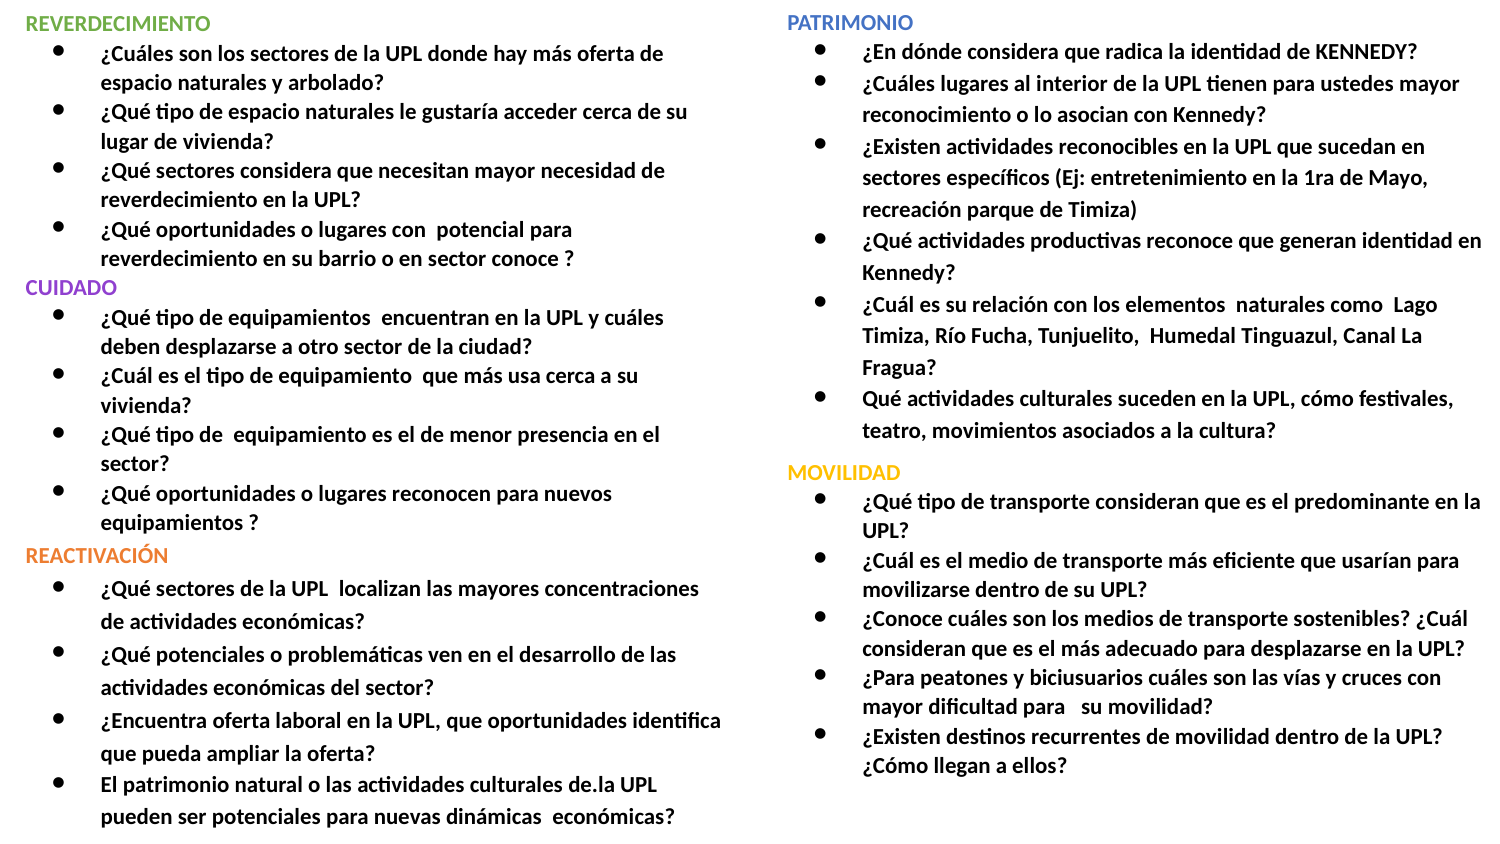

PATRIMONIO
¿En dónde considera que radica la identidad de KENNEDY?
¿Cuáles lugares al interior de la UPL tienen para ustedes mayor reconocimiento o lo asocian con Kennedy?
¿Existen actividades reconocibles en la UPL que sucedan en sectores específicos (Ej: entretenimiento en la 1ra de Mayo, recreación parque de Timiza)
¿Qué actividades productivas reconoce que generan identidad en  Kennedy?
¿Cuál es su relación con los elementos  naturales como  Lago Timiza, Río Fucha, Tunjuelito,  Humedal Tinguazul, Canal La Fragua?
Qué actividades culturales suceden en la UPL, cómo festivales, teatro, movimientos asociados a la cultura?
MOVILIDAD
¿Qué tipo de transporte consideran que es el predominante en la UPL?
¿Cuál es el medio de transporte más eficiente que usarían para movilizarse dentro de su UPL?
¿Conoce cuáles son los medios de transporte sostenibles? ¿Cuál consideran que es el más adecuado para desplazarse en la UPL?
¿Para peatones y biciusuarios cuáles son las vías y cruces con mayor dificultad para   su movilidad?
¿Existen destinos recurrentes de movilidad dentro de la UPL?  ¿Cómo llegan a ellos?

REVERDECIMIENTO
¿Cuáles son los sectores de la UPL donde hay más oferta de espacio naturales y arbolado?
¿Qué tipo de espacio naturales le gustaría acceder cerca de su lugar de vivienda?
¿Qué sectores considera que necesitan mayor necesidad de reverdecimiento en la UPL?
¿Qué oportunidades o lugares con  potencial para reverdecimiento en su barrio o en sector conoce ?
CUIDADO
¿Qué tipo de equipamientos  encuentran en la UPL y cuáles deben desplazarse a otro sector de la ciudad?
¿Cuál es el tipo de equipamiento  que más usa cerca a su vivienda?
¿Qué tipo de  equipamiento es el de menor presencia en el sector?
¿Qué oportunidades o lugares reconocen para nuevos equipamientos ?
REACTIVACIÓN
¿Qué sectores de la UPL  localizan las mayores concentraciones de actividades económicas?
¿Qué potenciales o problemáticas ven en el desarrollo de las actividades económicas del sector?
¿Encuentra oferta laboral en la UPL, que oportunidades identifica que pueda ampliar la oferta?
El patrimonio natural o las actividades culturales de.la UPL pueden ser potenciales para nuevas dinámicas  económicas?